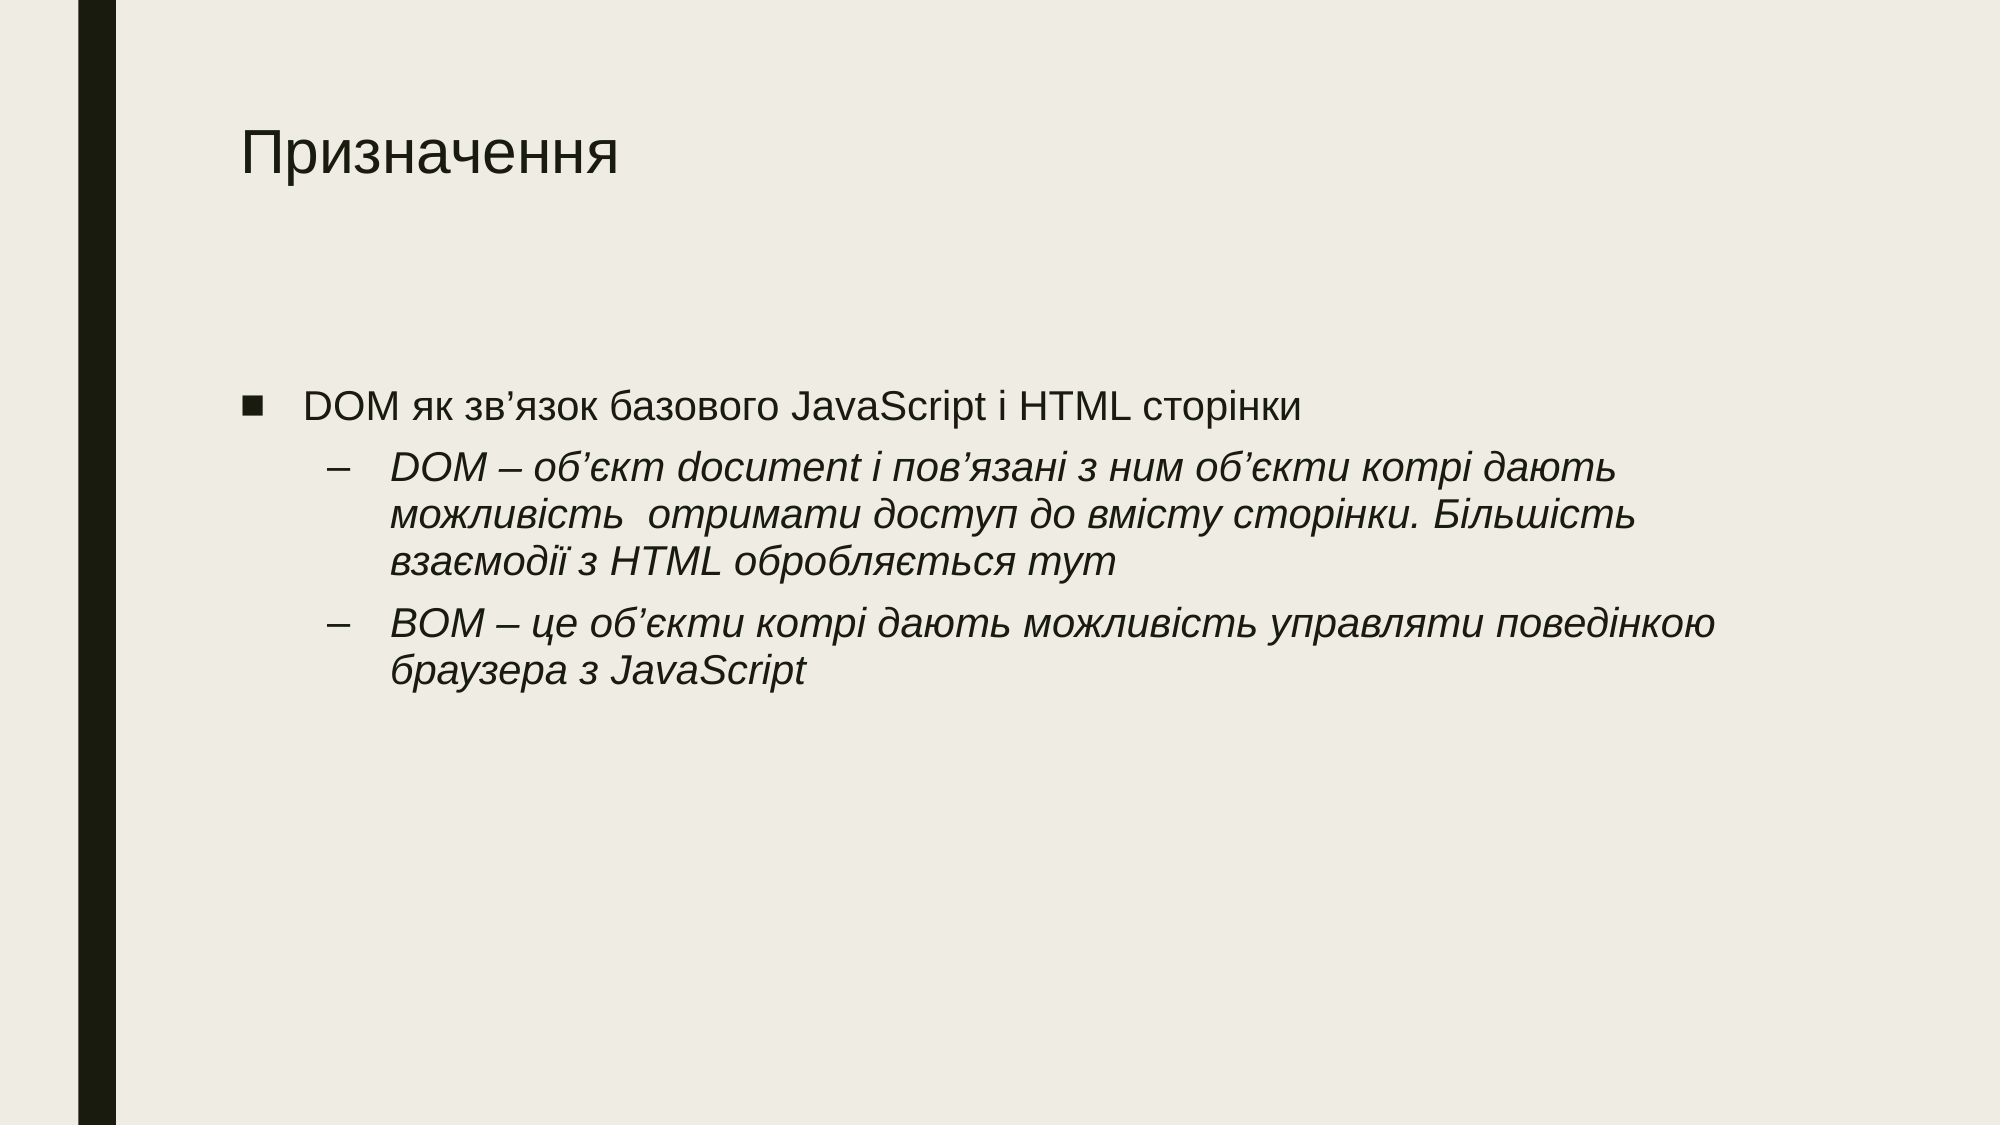

# Призначення
DOM як зв’язок базового JavaScript і HTML сторінки
DOM – об’єкт document і пов’язані з ним об’єкти котрі дають можливість  отримати доступ до вмісту сторінки. Більшість взаємодії з HTML обробляється тут
BOM – це об’єкти котрі дають можливість управляти поведінкою браузера з JavaScript